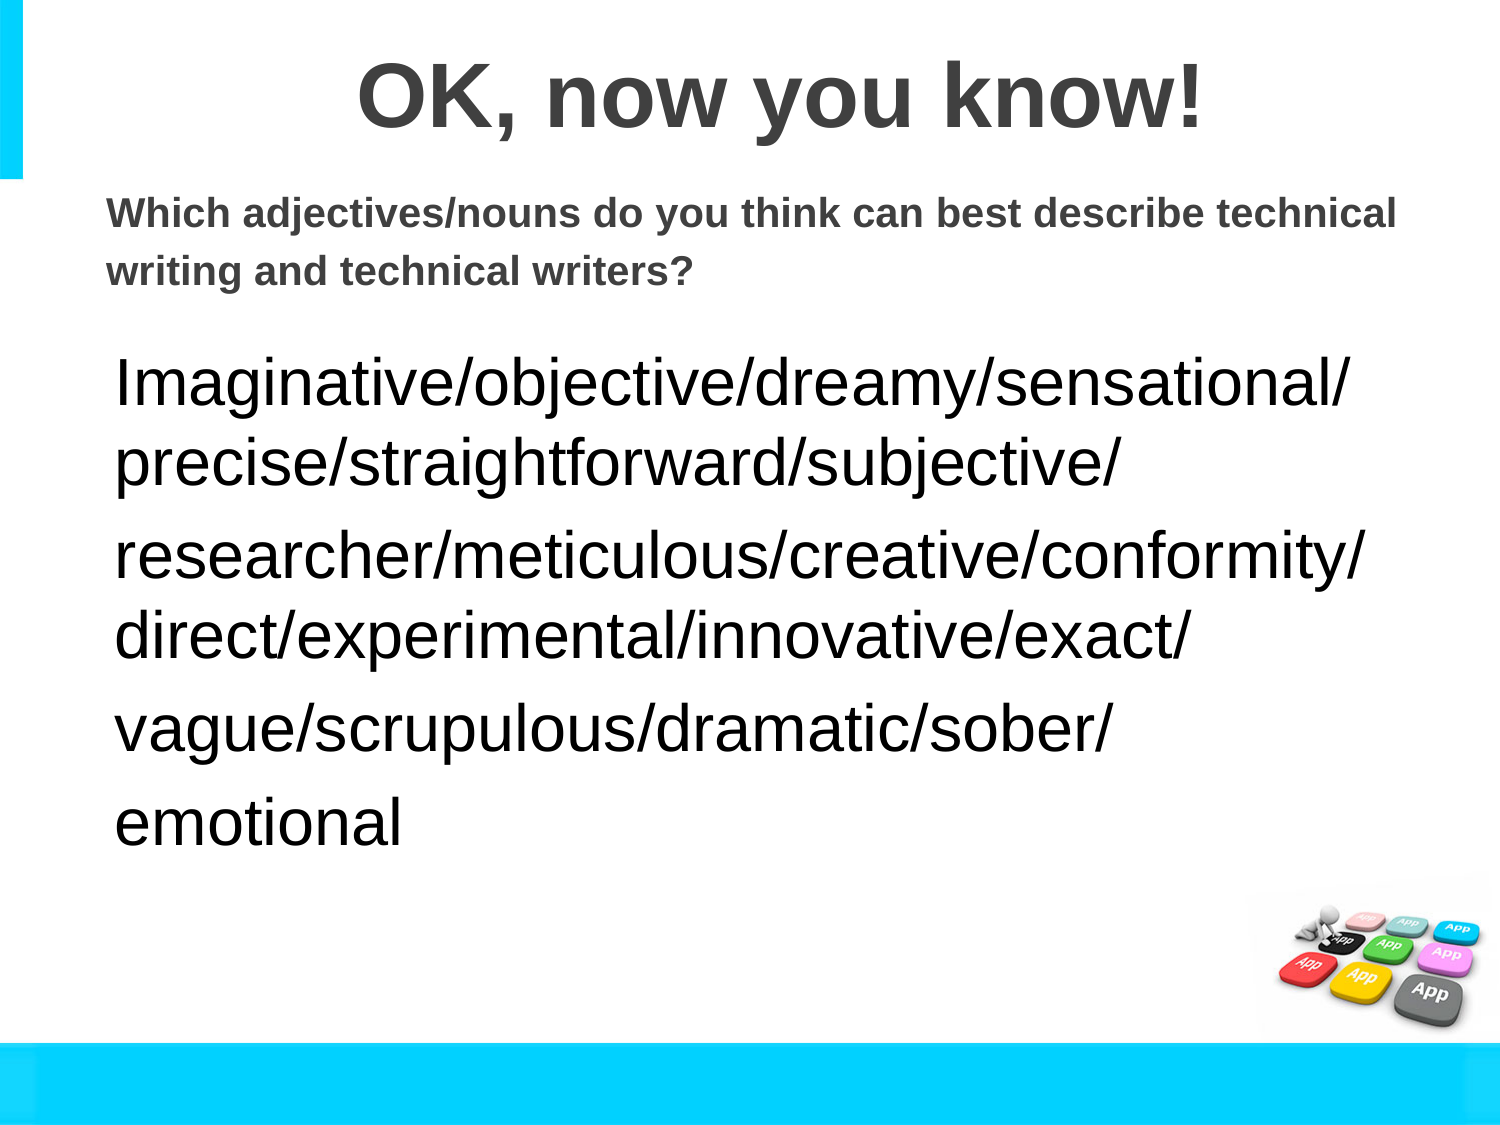

# OK, now you know!
Which adjectives/nouns do you think can best describe technical
writing and technical writers?

Imaginative/objective/dreamy/sensational/precise/straightforward/subjective/
researcher/meticulous/creative/conformity/direct/experimental/innovative/exact/
vague/scrupulous/dramatic/sober/
emotional